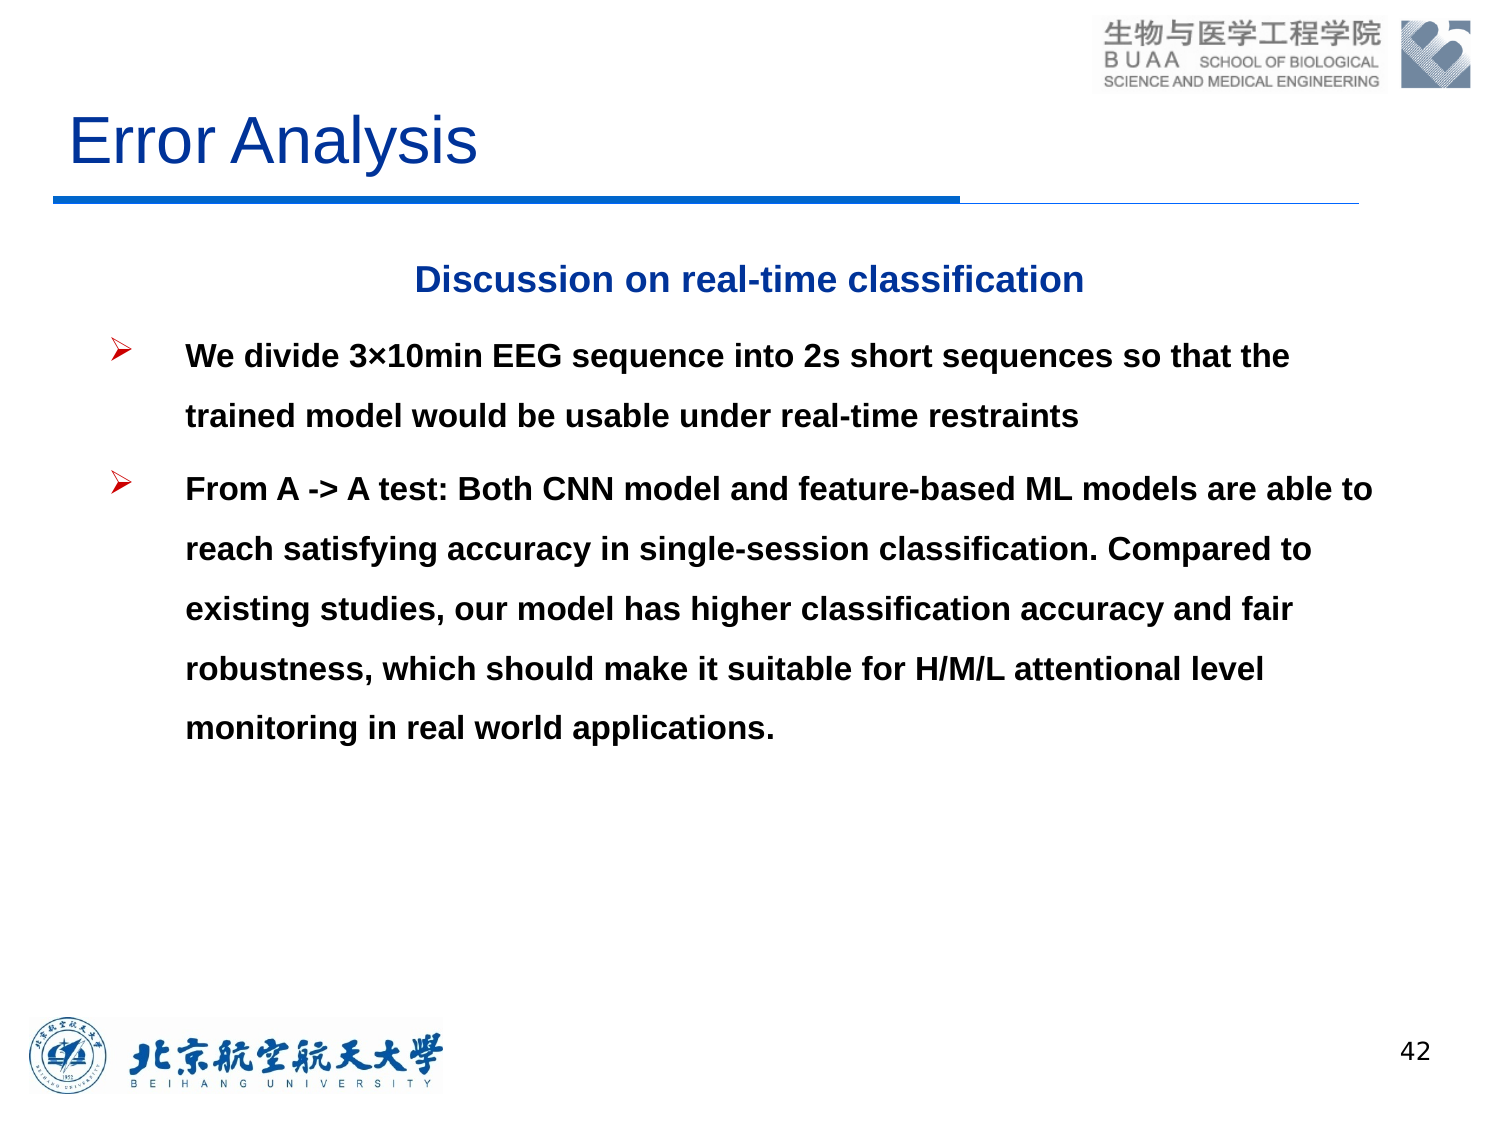

# Error Analysis
Discussion on real-time classification
We divide 3×10min EEG sequence into 2s short sequences so that the trained model would be usable under real-time restraints
From A -> A test: Both CNN model and feature-based ML models are able to reach satisfying accuracy in single-session classification. Compared to existing studies, our model has higher classification accuracy and fair robustness, which should make it suitable for H/M/L attentional level monitoring in real world applications.
42